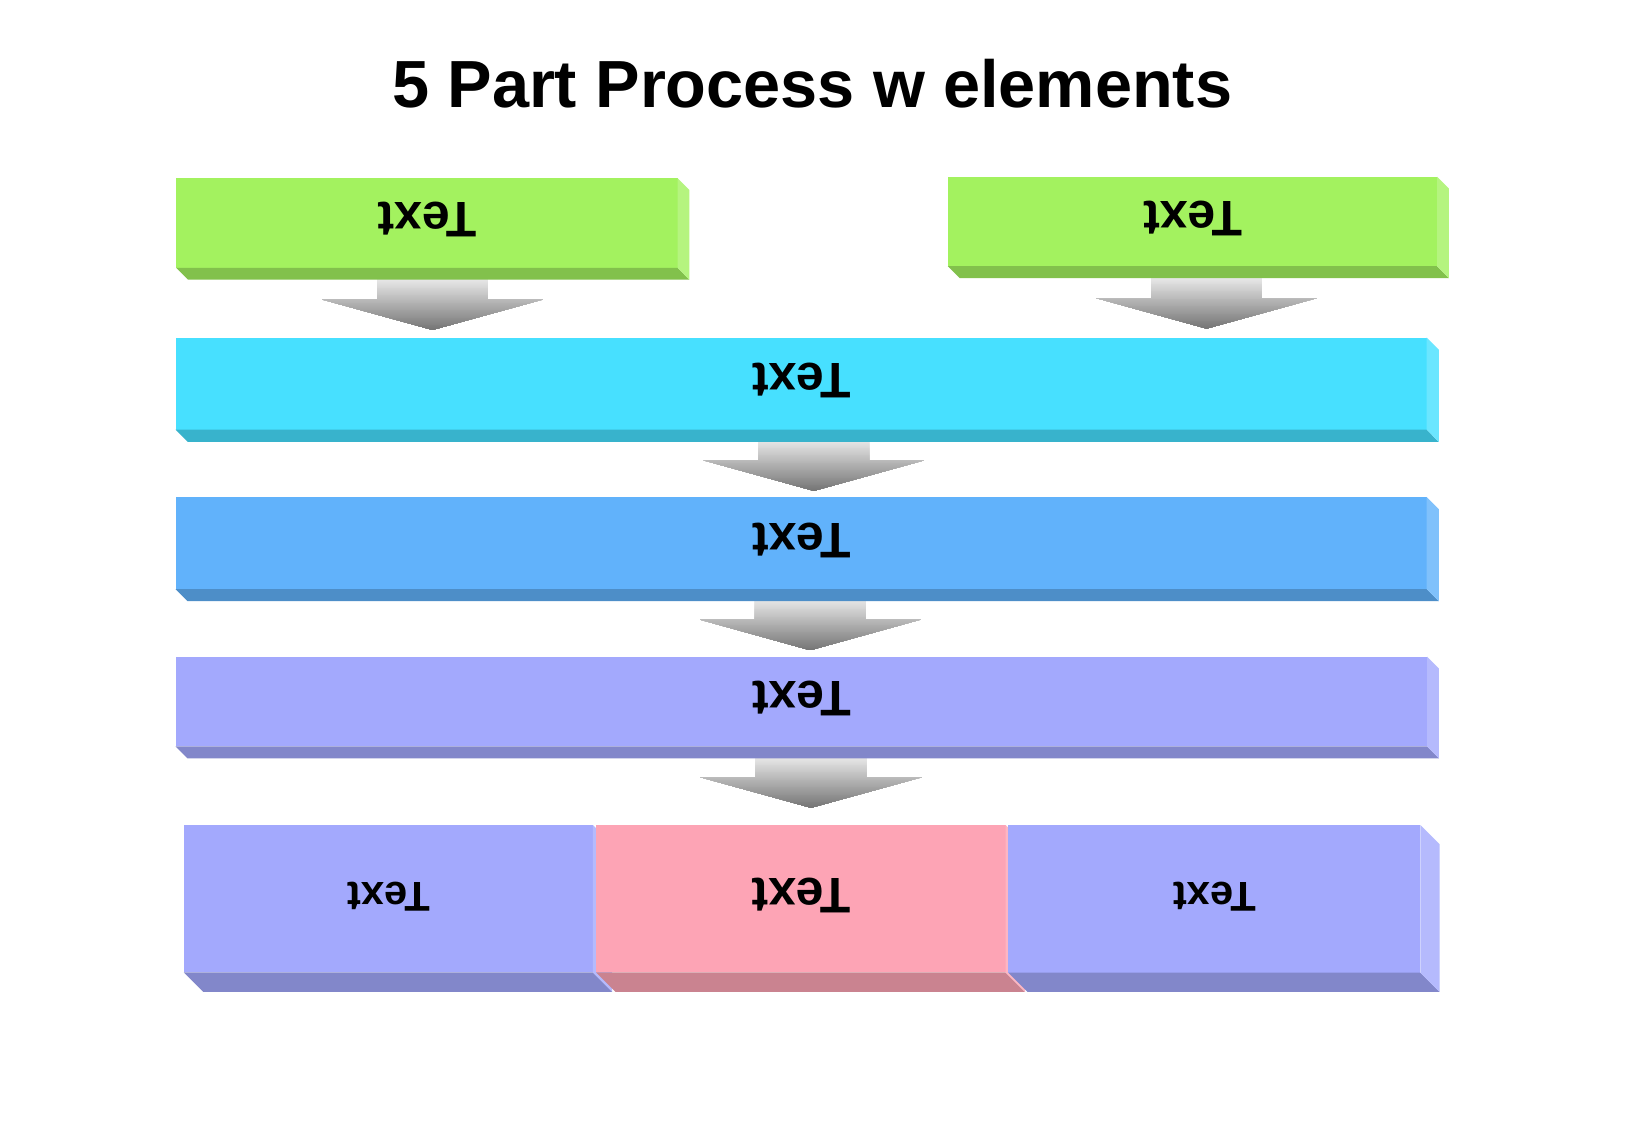

Text
Text
Text
Text
# 5 Part Process w elements
Text

Text
Text
Text